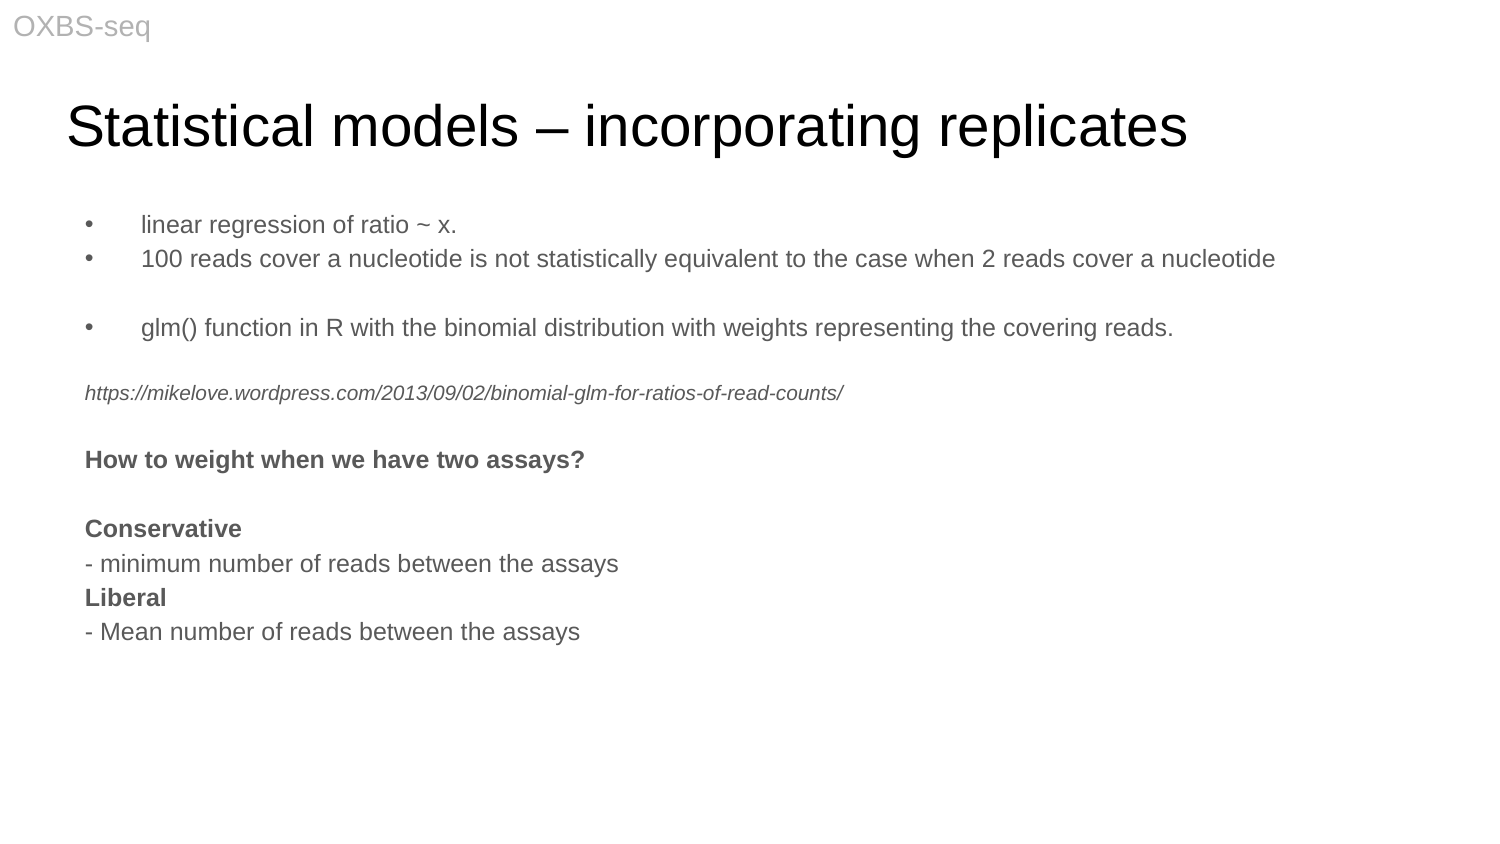

OXBS-seq
# Statistical models – incorporating replicates
linear regression of ratio ~ x.
100 reads cover a nucleotide is not statistically equivalent to the case when 2 reads cover a nucleotide

glm() function in R with the binomial distribution with weights representing the covering reads.

https://mikelove.wordpress.com/2013/09/02/binomial-glm-for-ratios-of-read-counts/

How to weight when we have two assays?

Conservative
- minimum number of reads between the assays
Liberal
- Mean number of reads between the assays

https://mikelove.wordpress.com/2013/09/02/binomial-glm-for-ratios-of-read-counts/